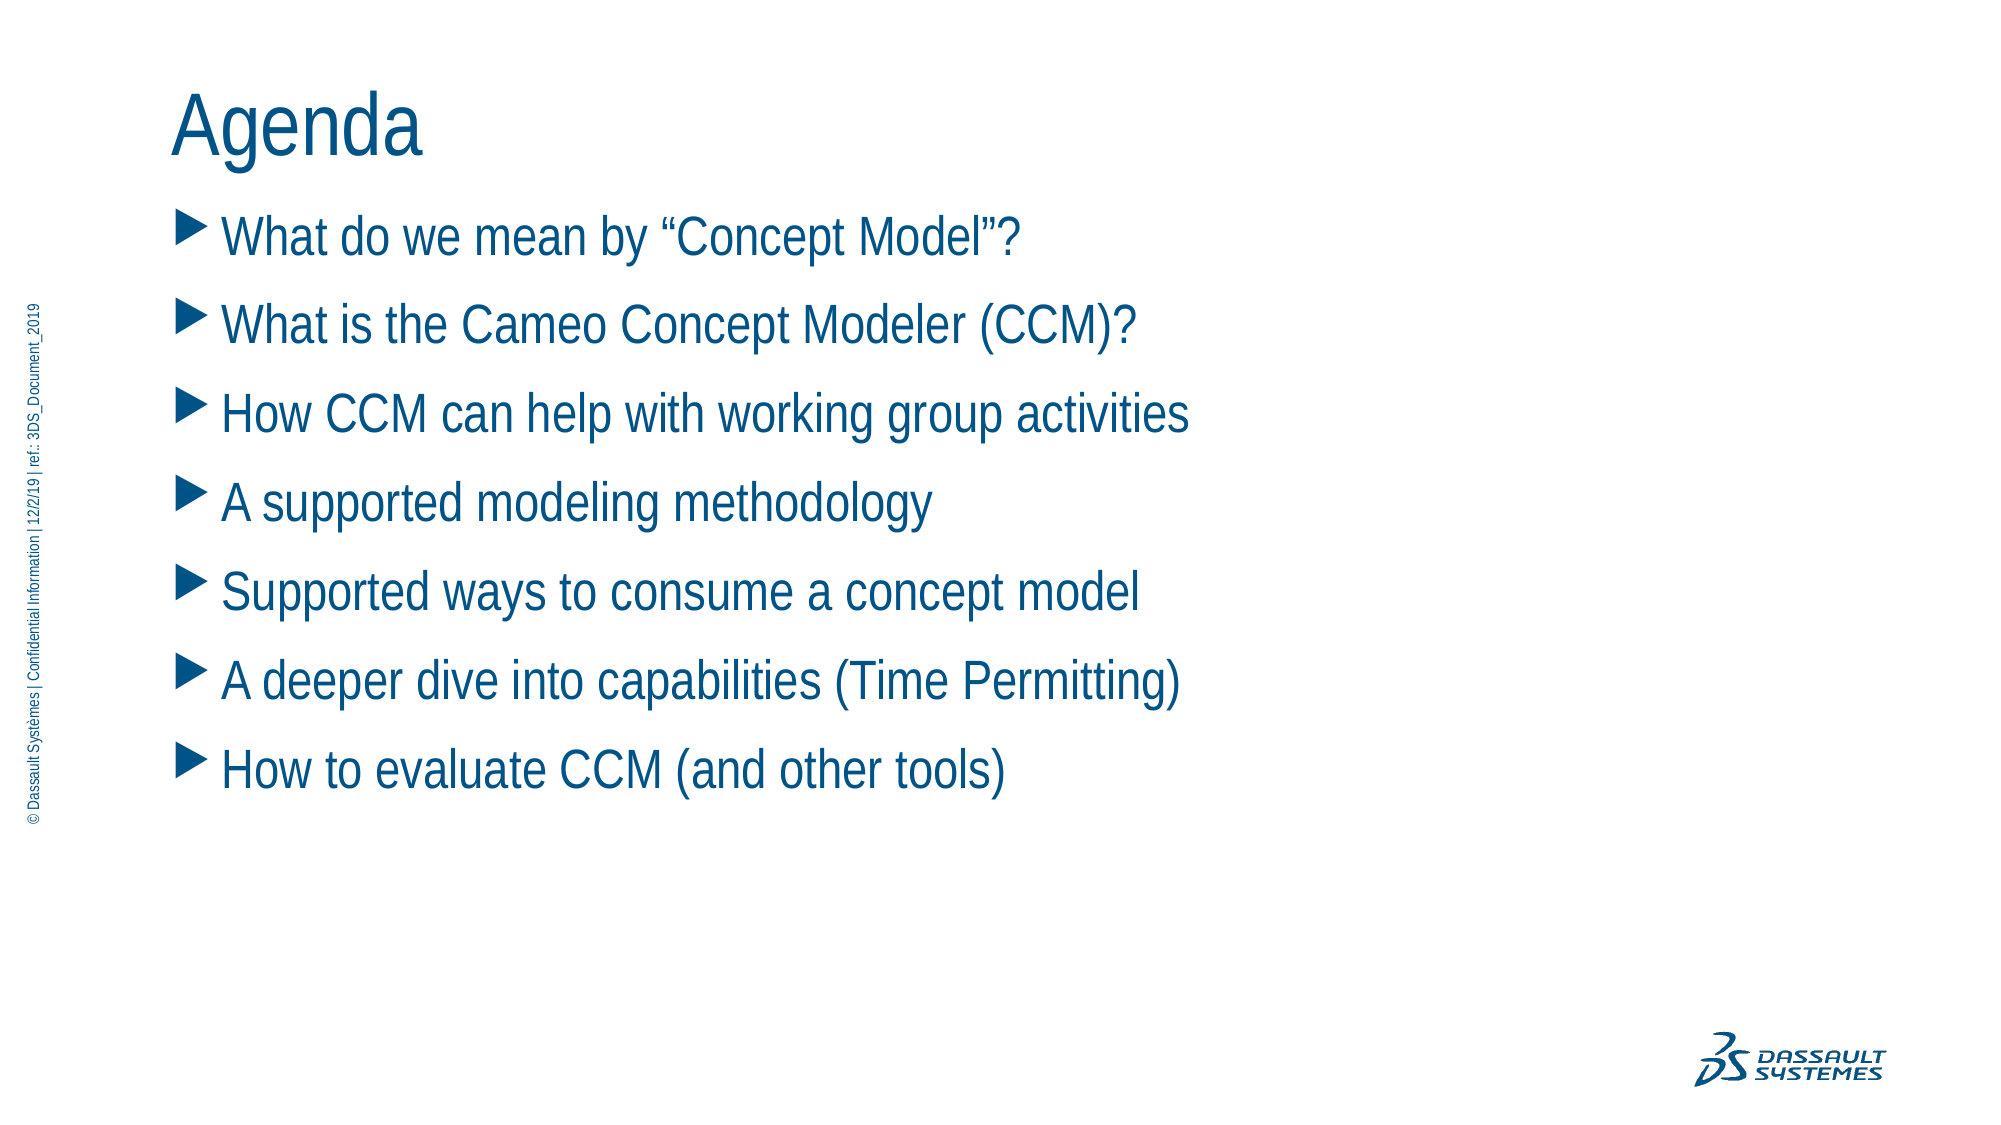

# Agenda
What do we mean by “Concept Model”?
What is the Cameo Concept Modeler (CCM)?
How CCM can help with working group activities
A supported modeling methodology
Supported ways to consume a concept model
A deeper dive into capabilities (Time Permitting)
How to evaluate CCM (and other tools)